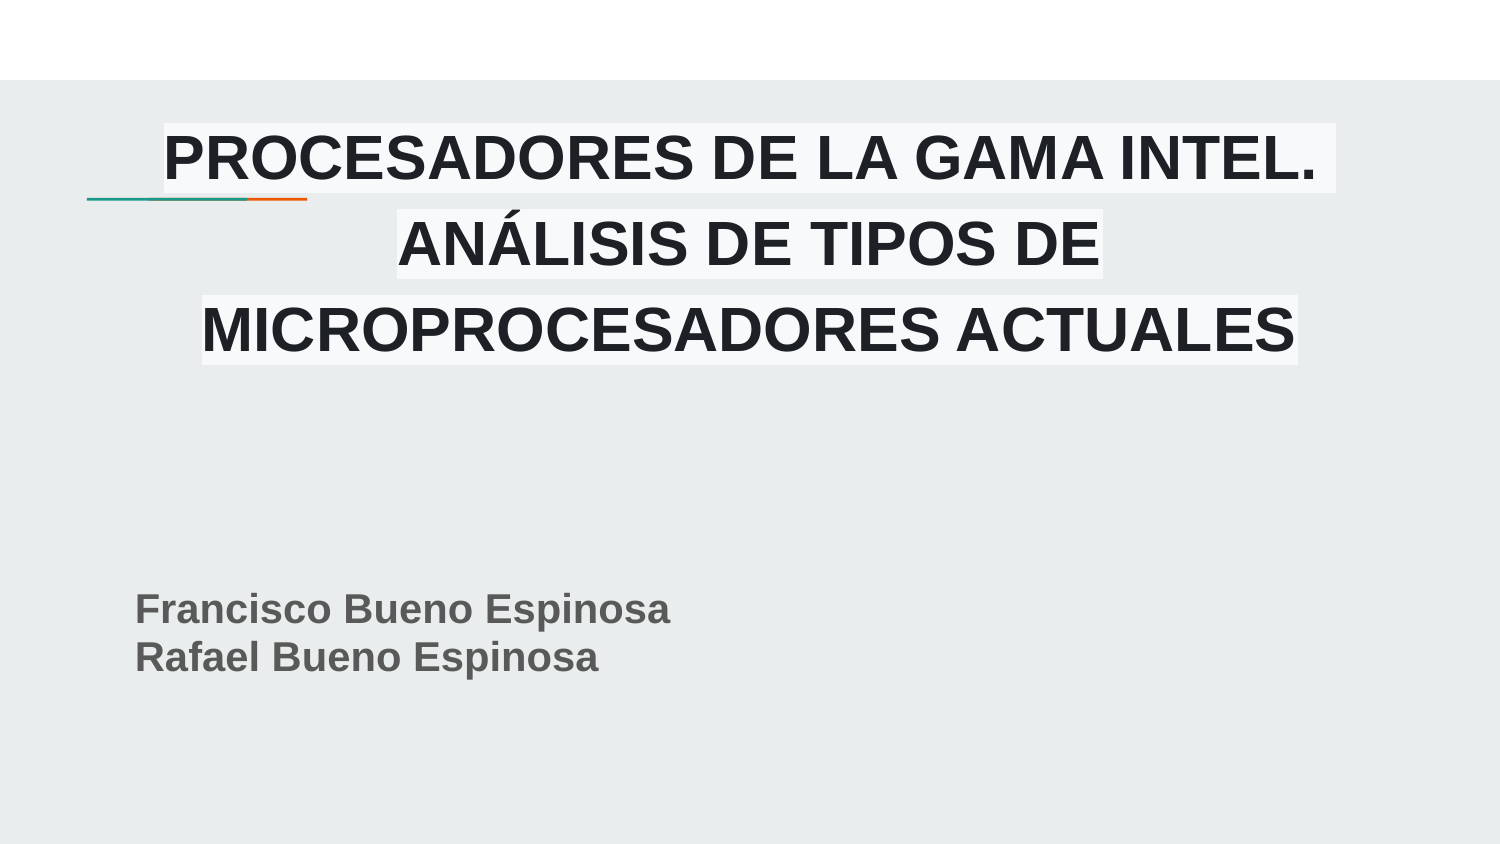

# PROCESADORES DE LA GAMA INTEL.
ANÁLISIS DE TIPOS DE MICROPROCESADORES ACTUALES

Francisco Bueno Espinosa
Rafael Bueno Espinosa